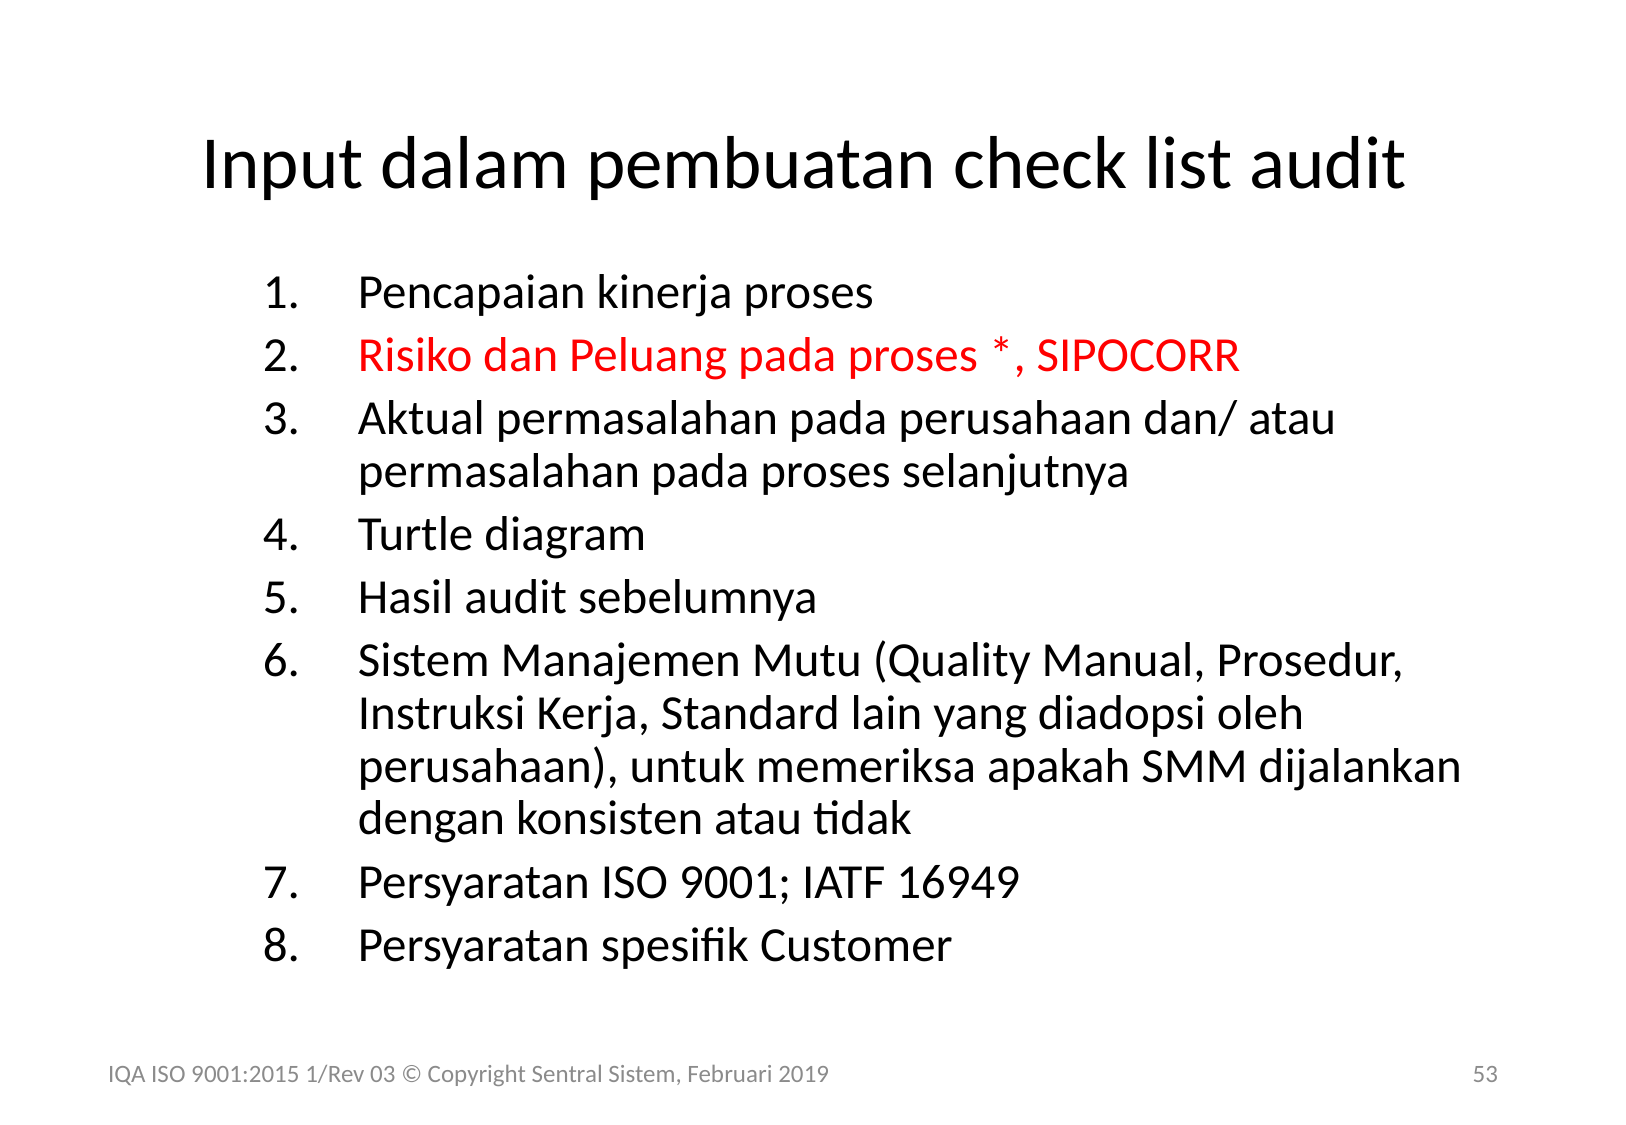

# Input dalam pembuatan check list audit
Pencapaian kinerja proses
Risiko dan Peluang pada proses *, SIPOCORR
Aktual permasalahan pada perusahaan dan/ atau permasalahan pada proses selanjutnya
Turtle diagram
Hasil audit sebelumnya
Sistem Manajemen Mutu (Quality Manual, Prosedur, Instruksi Kerja, Standard lain yang diadopsi oleh perusahaan), untuk memeriksa apakah SMM dijalankan dengan konsisten atau tidak
Persyaratan ISO 9001; IATF 16949
Persyaratan spesifik Customer
IQA ISO 9001:2015 1/Rev 03 © Copyright Sentral Sistem, Februari 2019
53